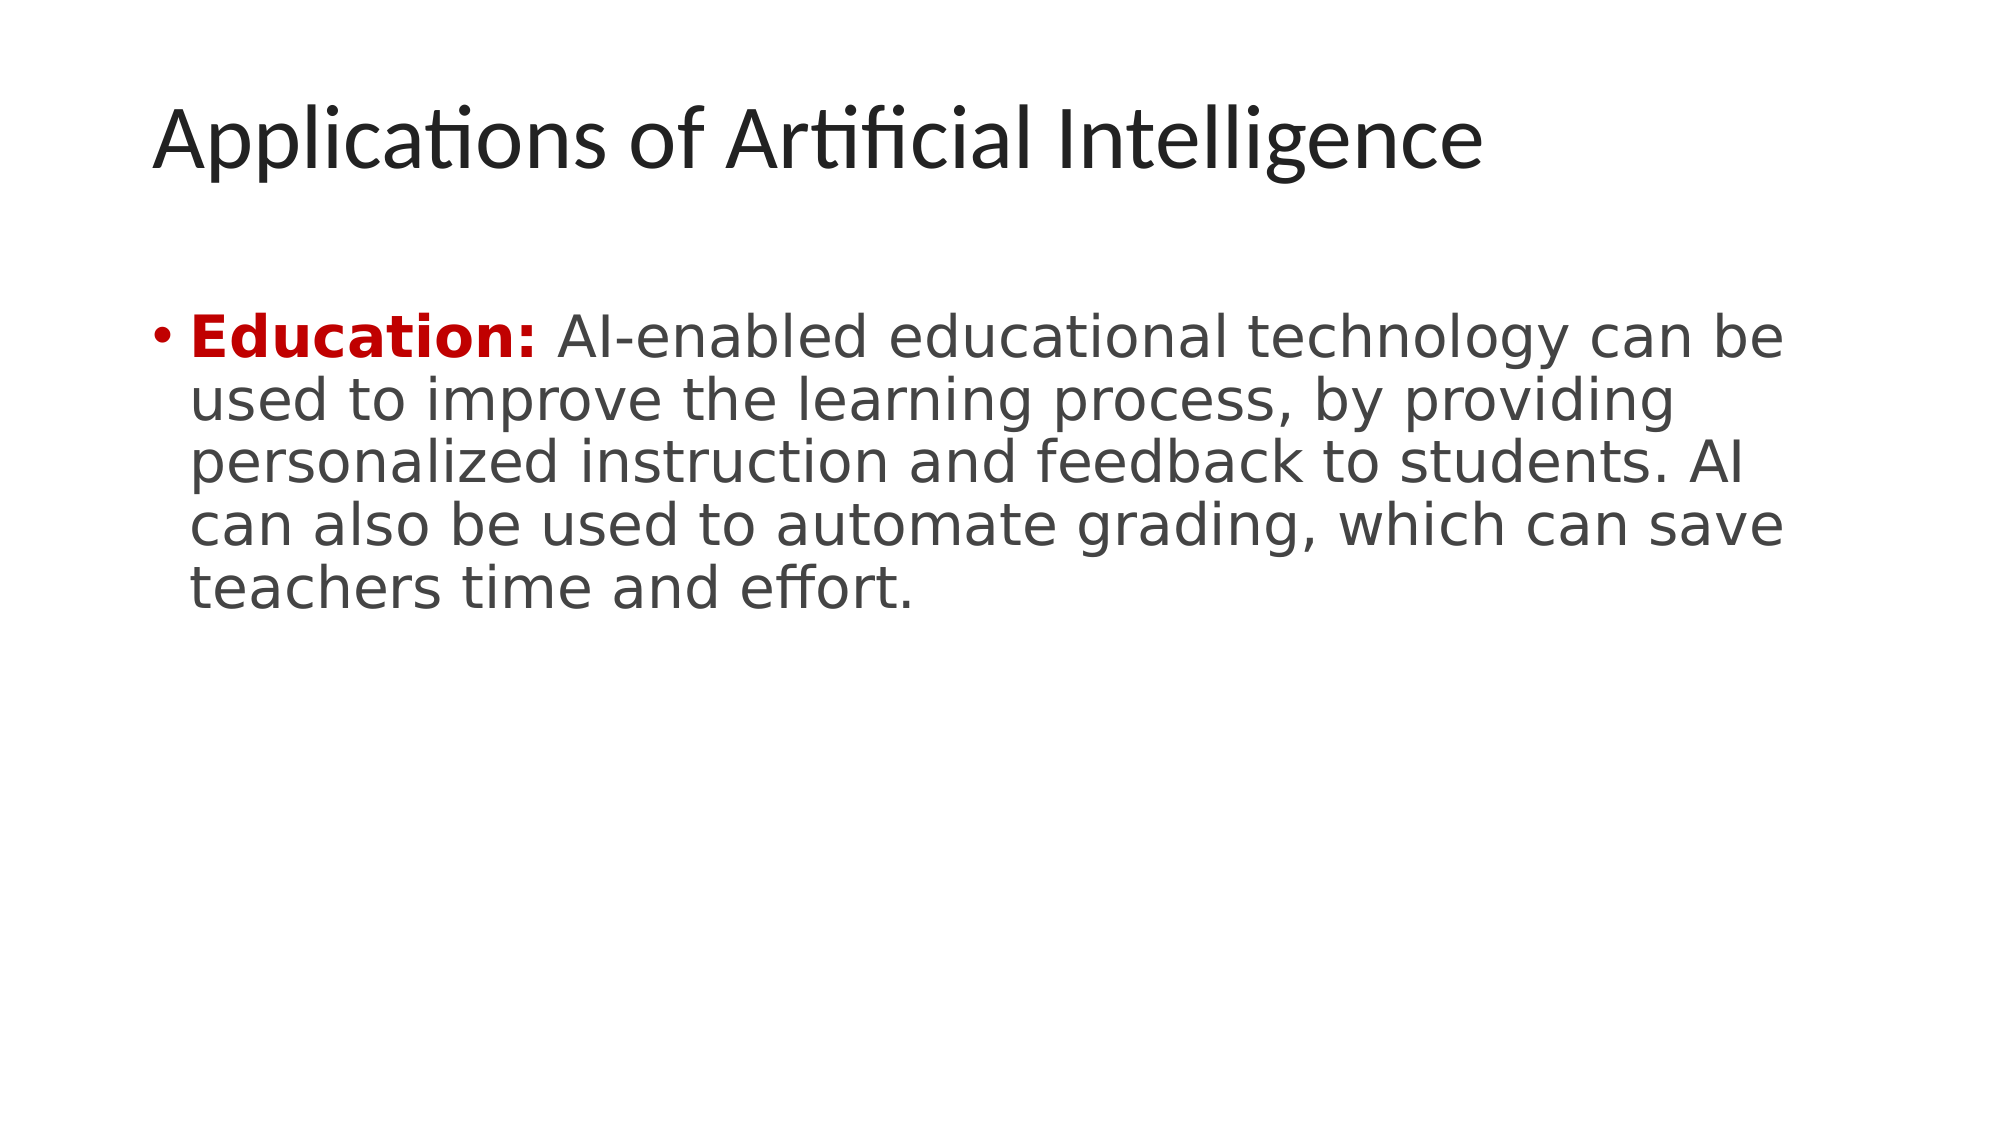

# Applications of Artificial Intelligence

Education: AI-enabled educational technology can be used to improve the learning process, by providing personalized instruction and feedback to students. AI can also be used to automate grading, which can save teachers time and effort.